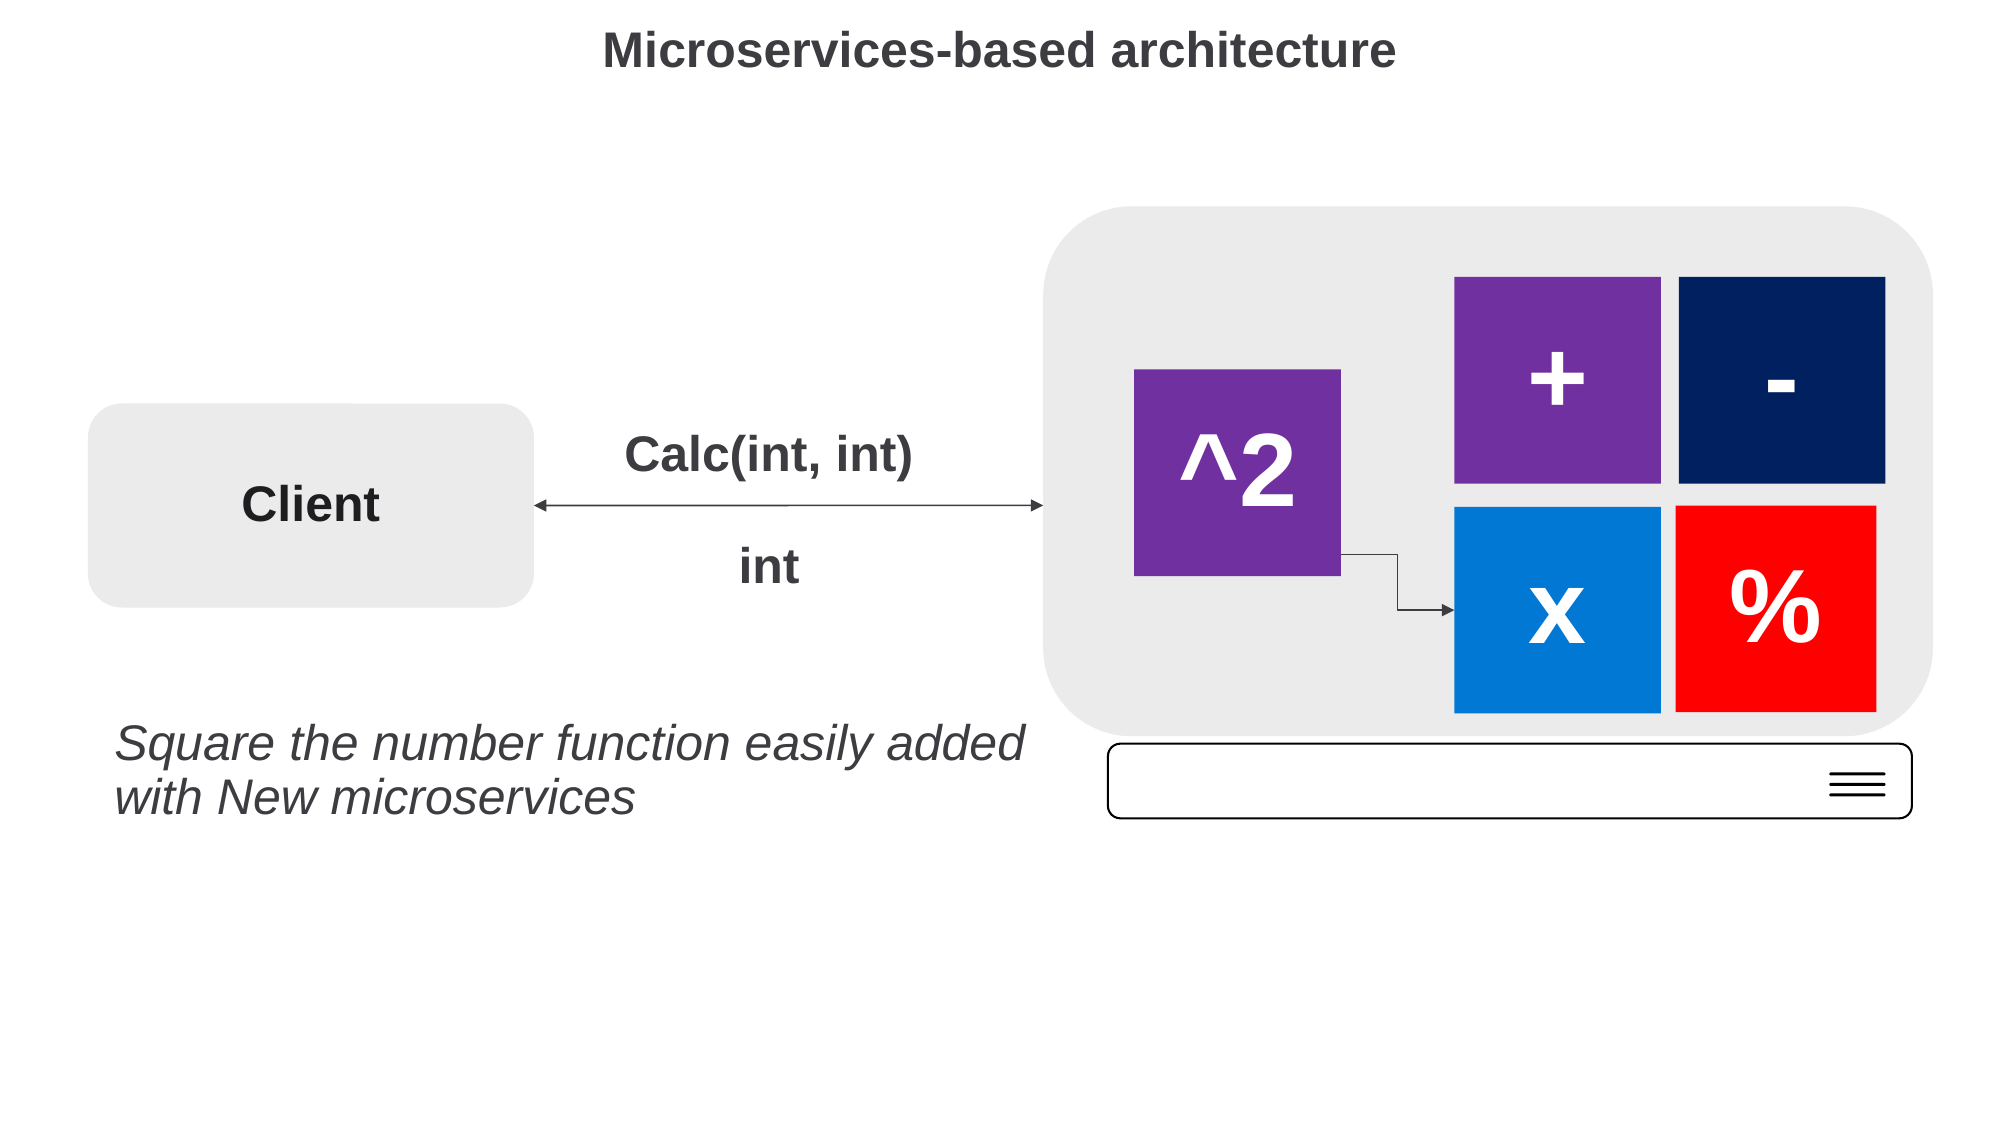

Microservices-based architecture

+
-
^2
Client
Calc(int, int)
%
x
int
Square the number function easily added with New microservices